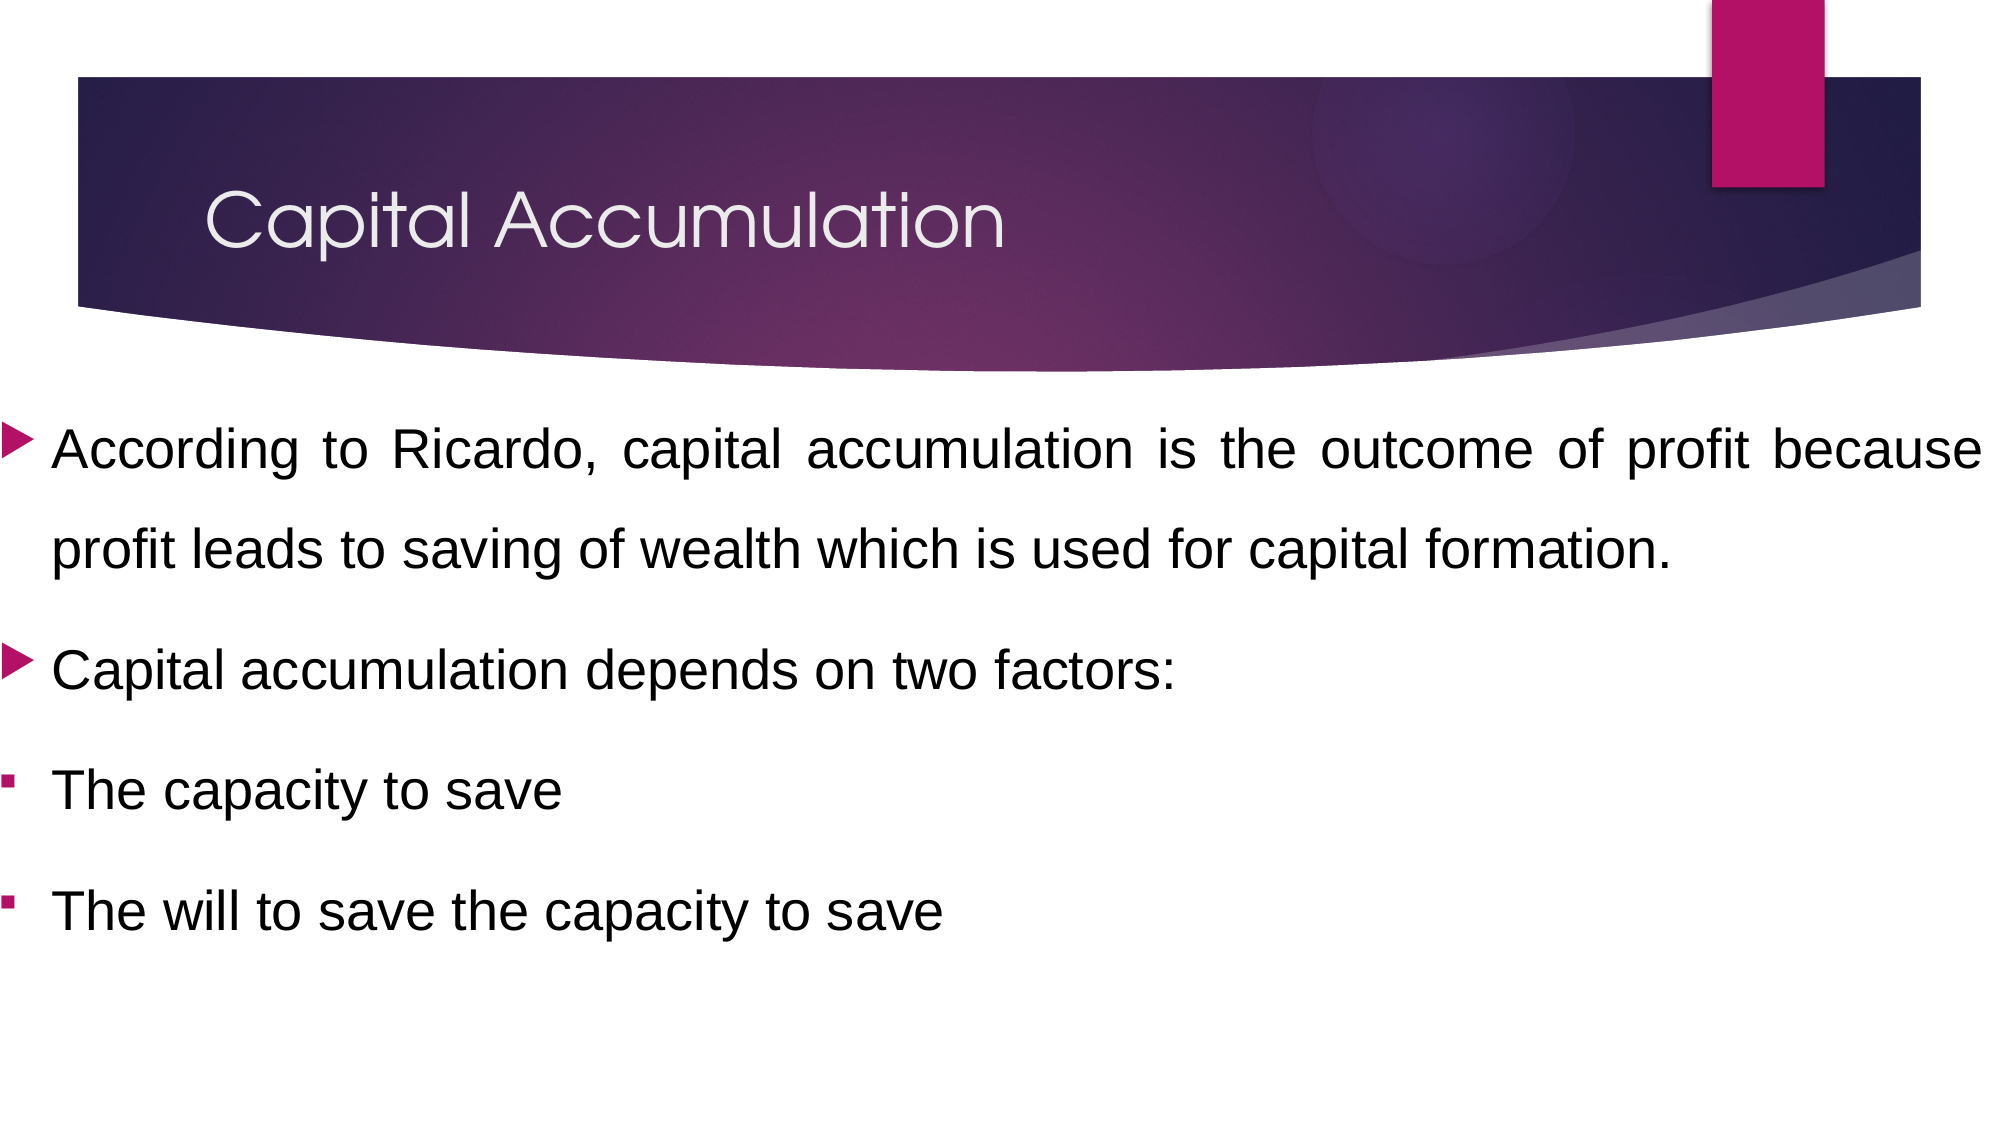

# Capital Accumulation
According to Ricardo, capital accumulation is the outcome of profit because profit leads to saving of wealth which is used for capital formation.
Capital accumulation depends on two factors:
The capacity to save
The will to save the capacity to save